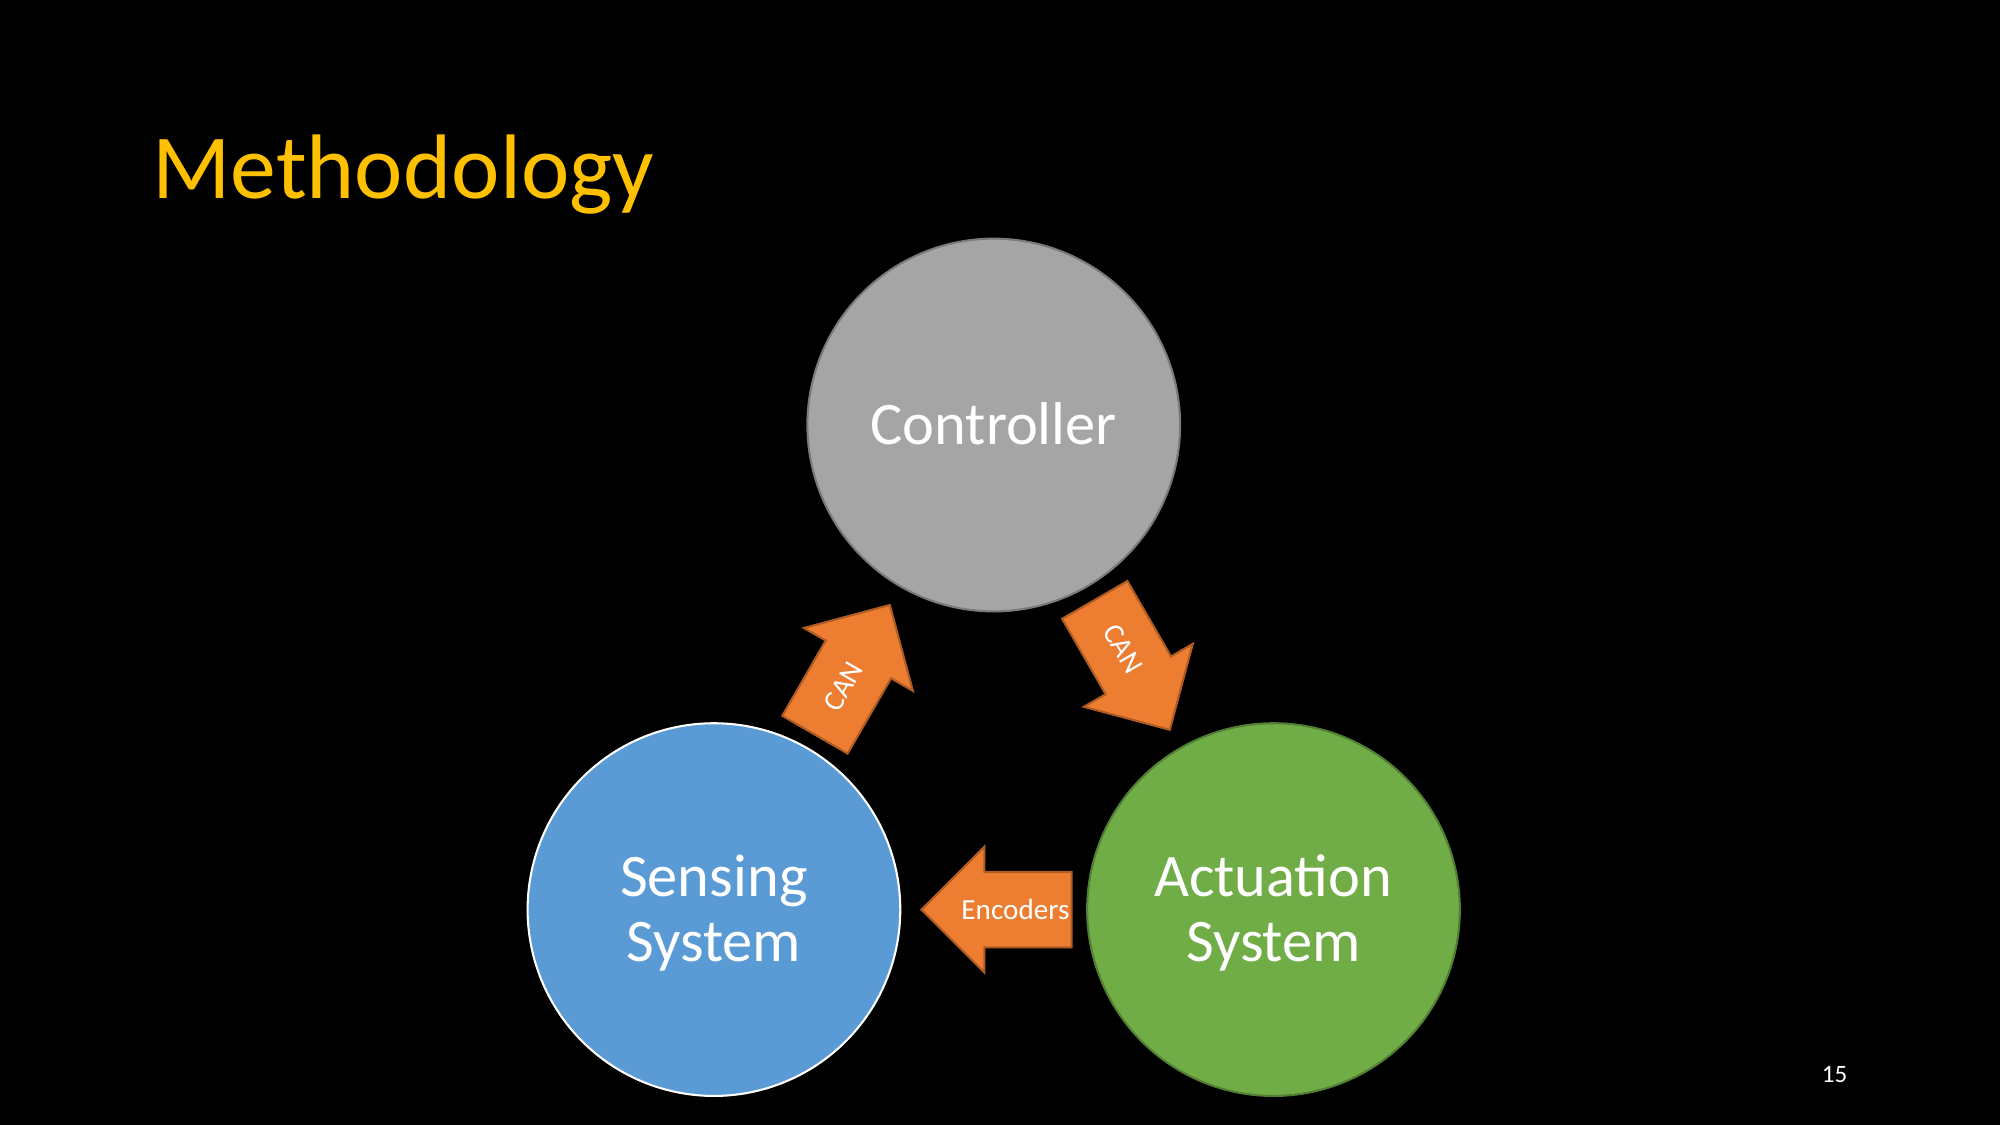

# Methodology
Controller
CAN
Actuation System
Encoders
Sensing System
CAN
15